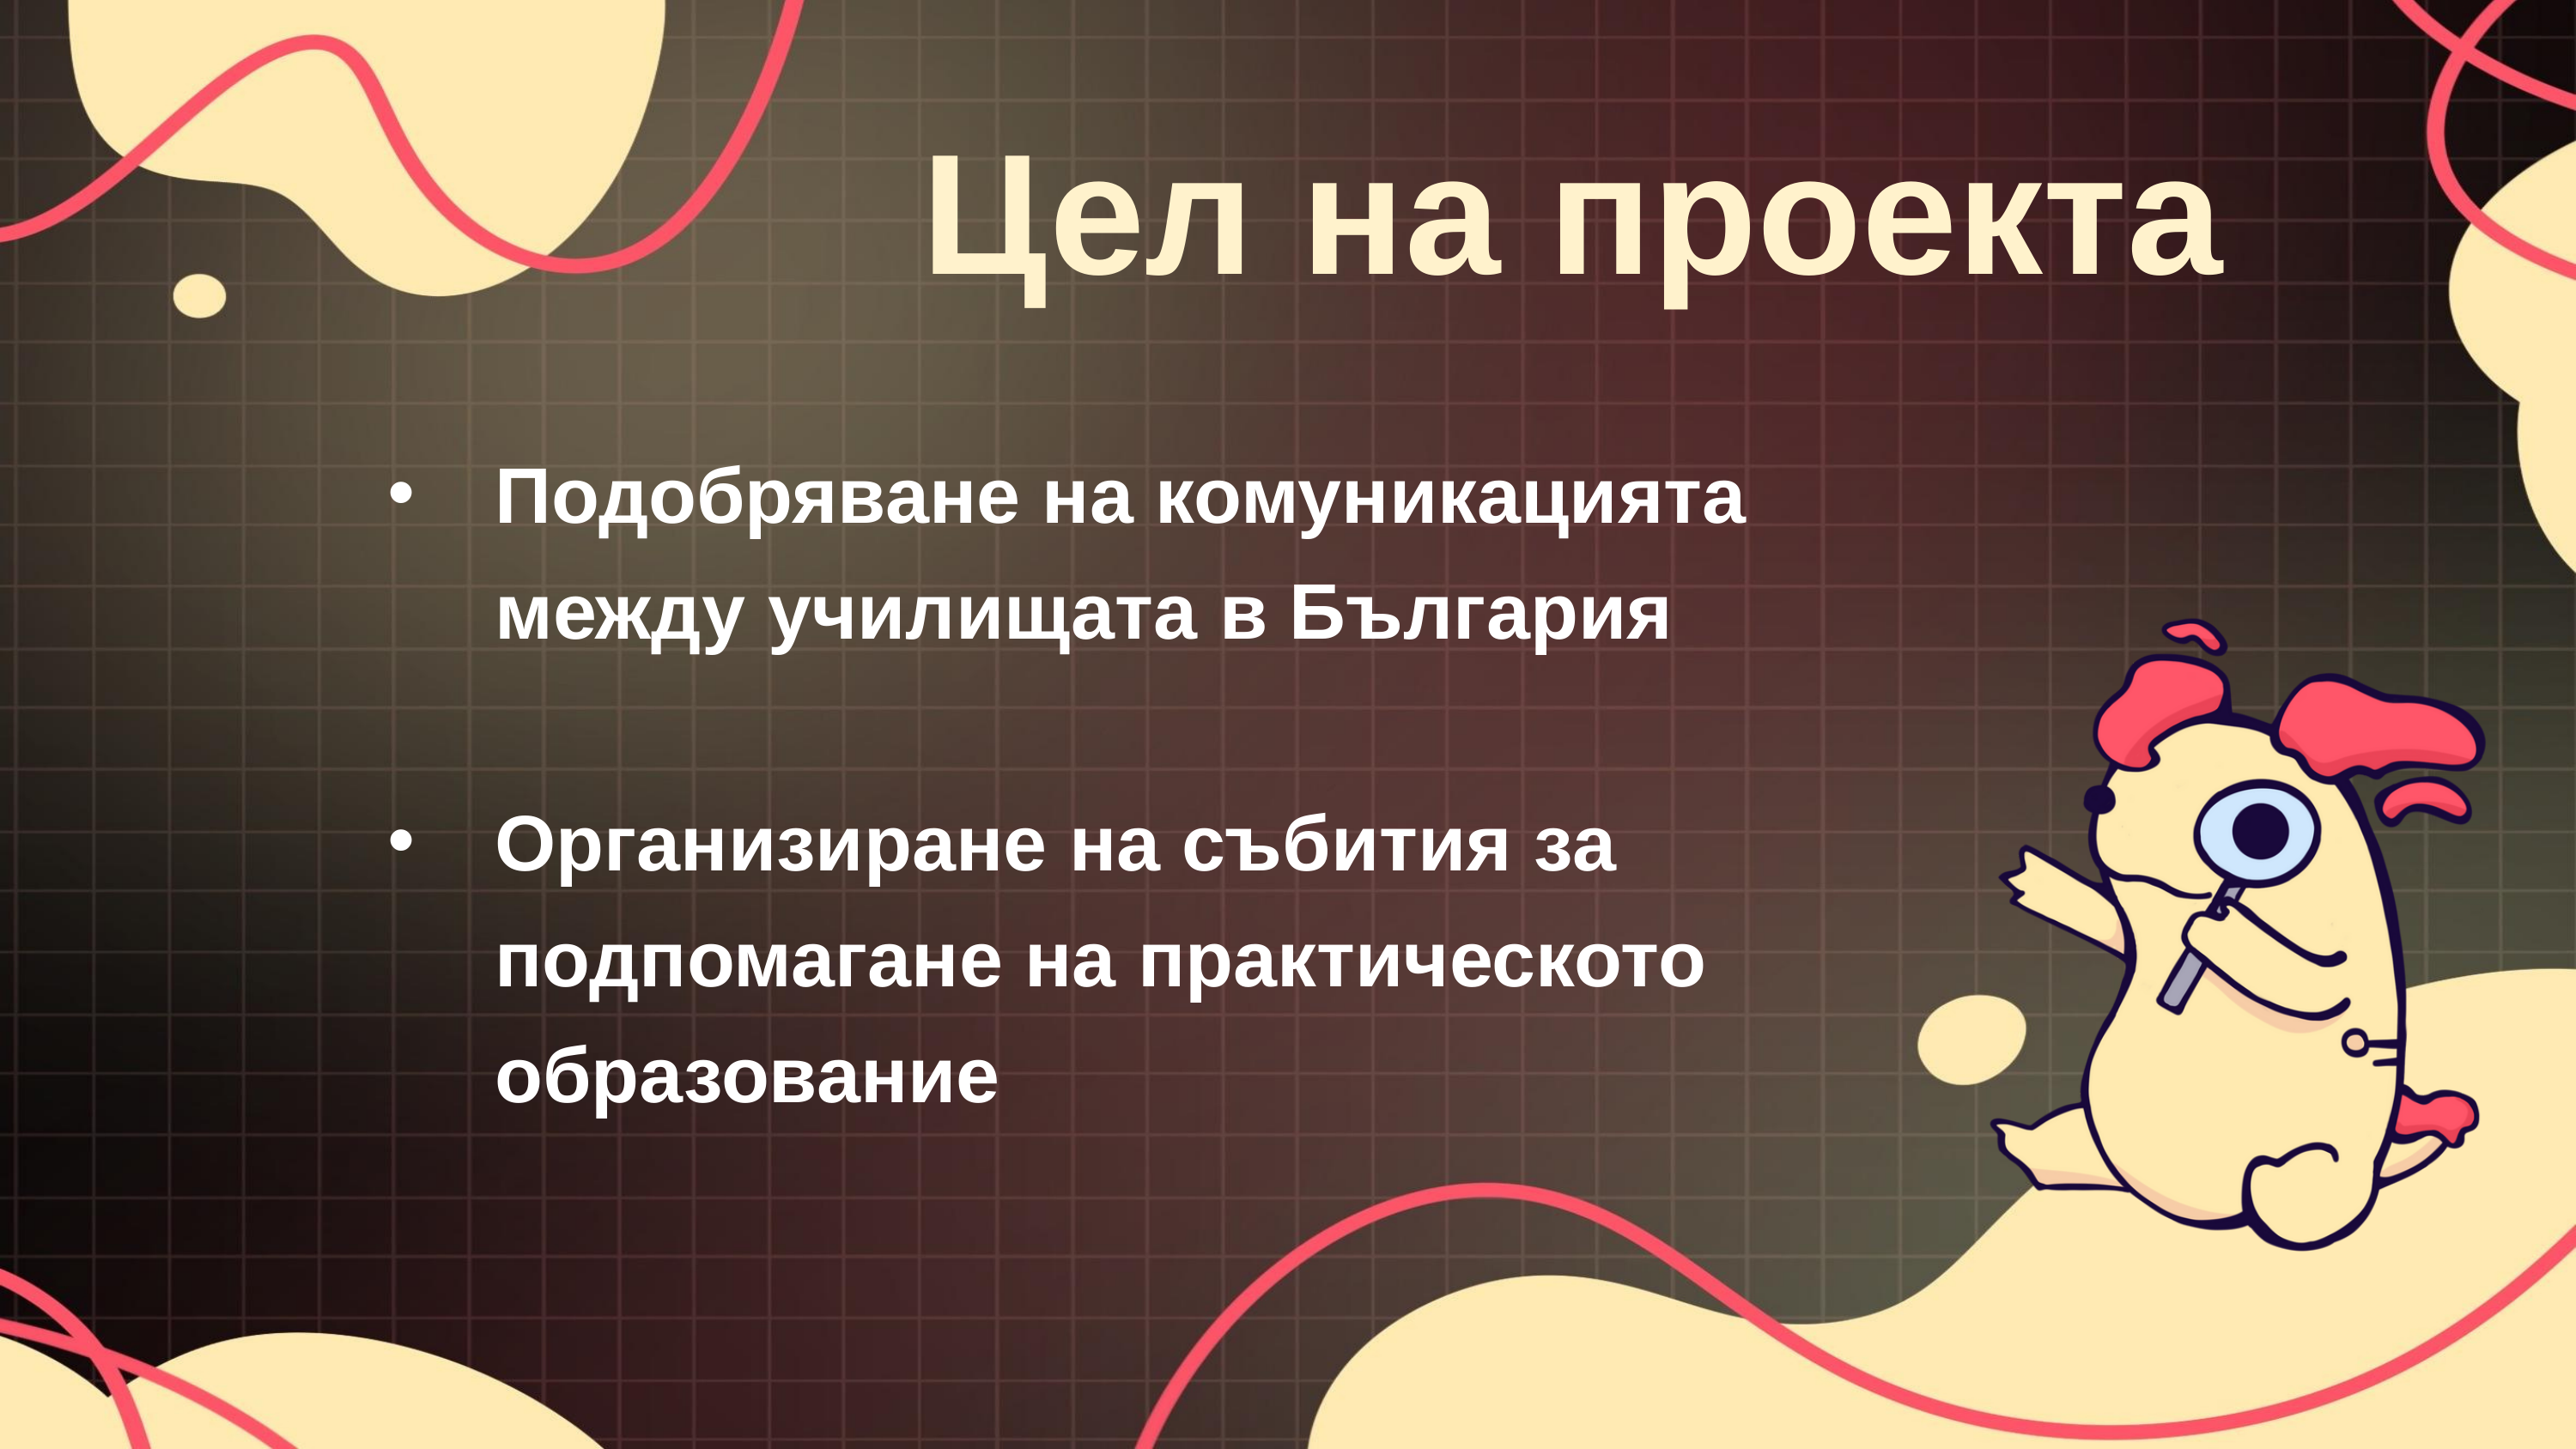

Цел на проекта
Подобряване на комуникацията между училищата в България

Организиране на събития за подпомагане на практическото образование